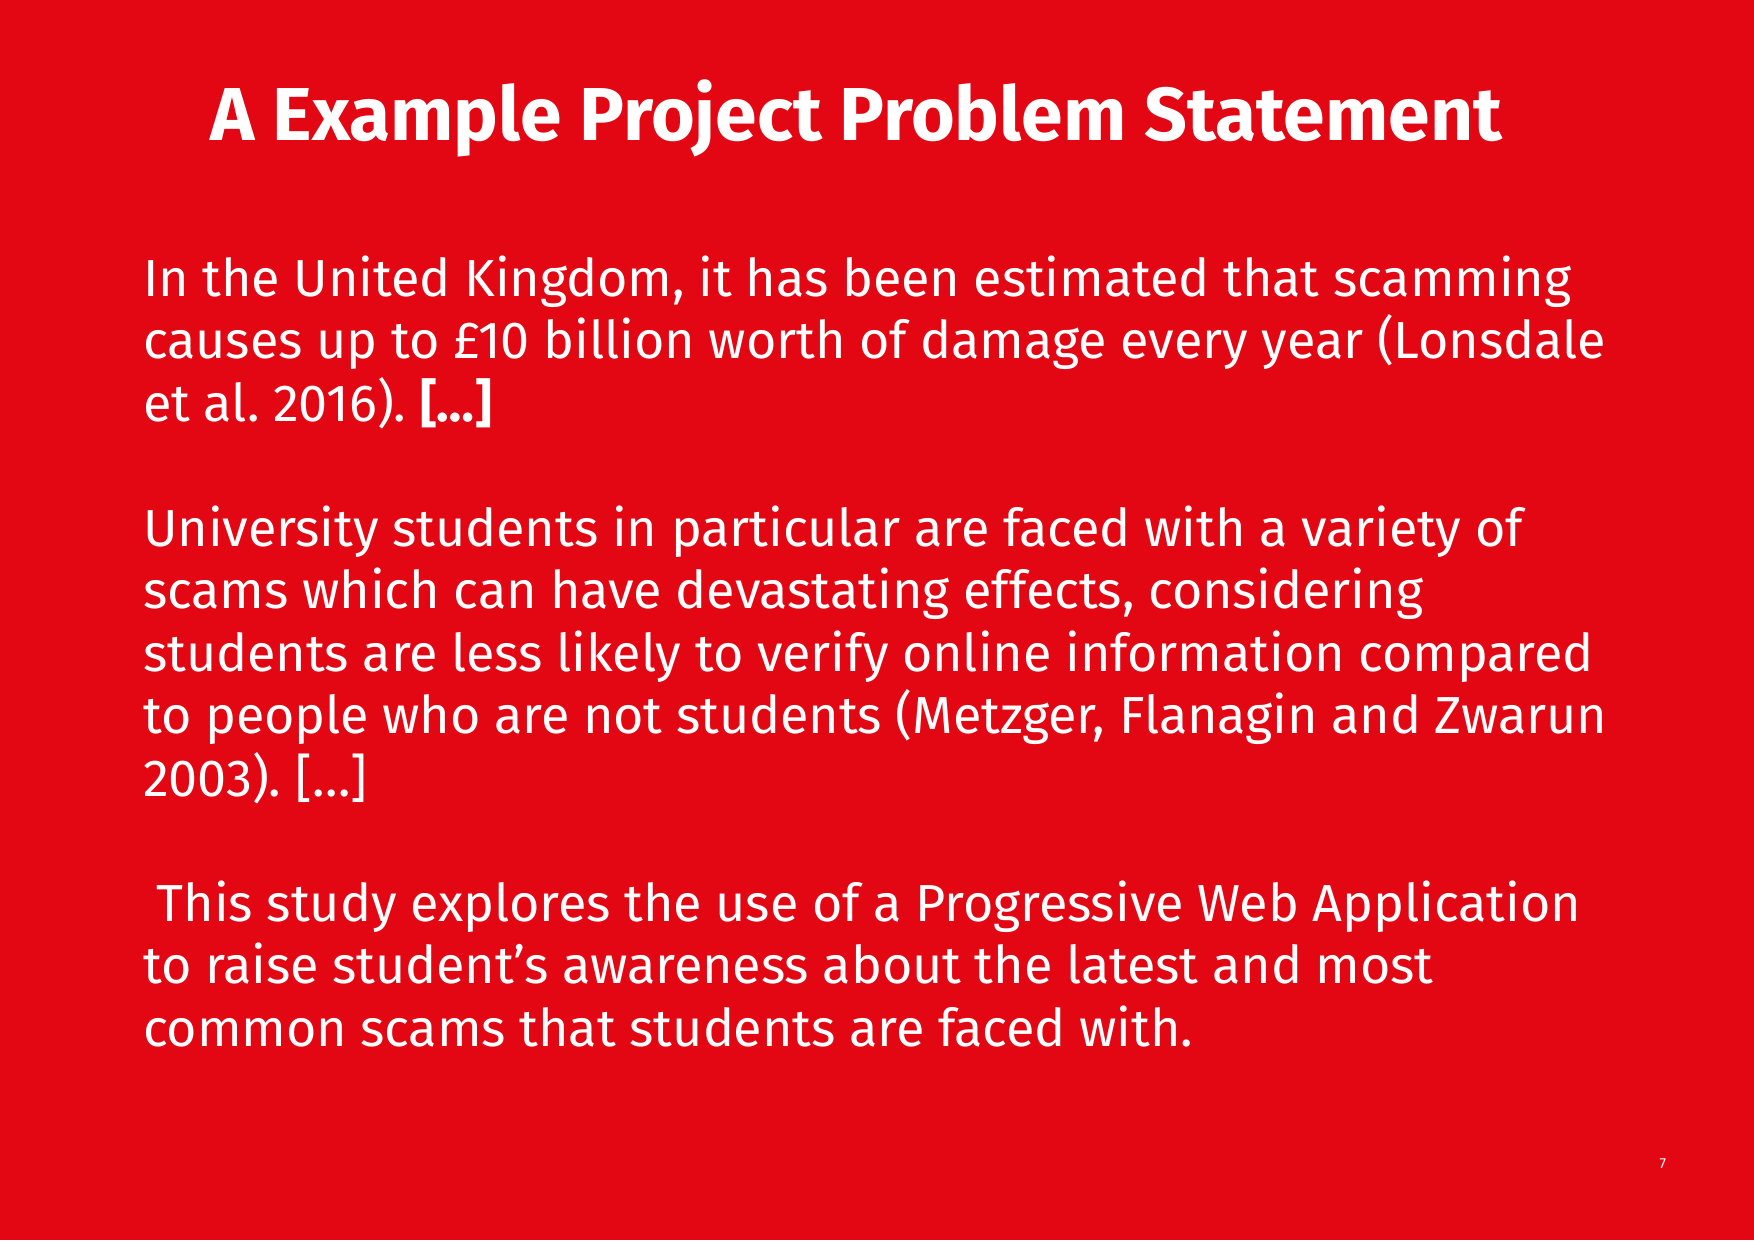

A Example Project Problem Statement
In the United Kingdom, it has been estimated that scamming causes up to £10 billion worth of damage every year (Lonsdale et al. 2016). […]

University students in particular are faced with a variety of scams which can have devastating effects, considering students are less likely to verify online information compared to people who are not students (Metzger, Flanagin and Zwarun 2003). […]

 This study explores the use of a Progressive Web Application to raise student’s awareness about the latest and most common scams that students are faced with.
7